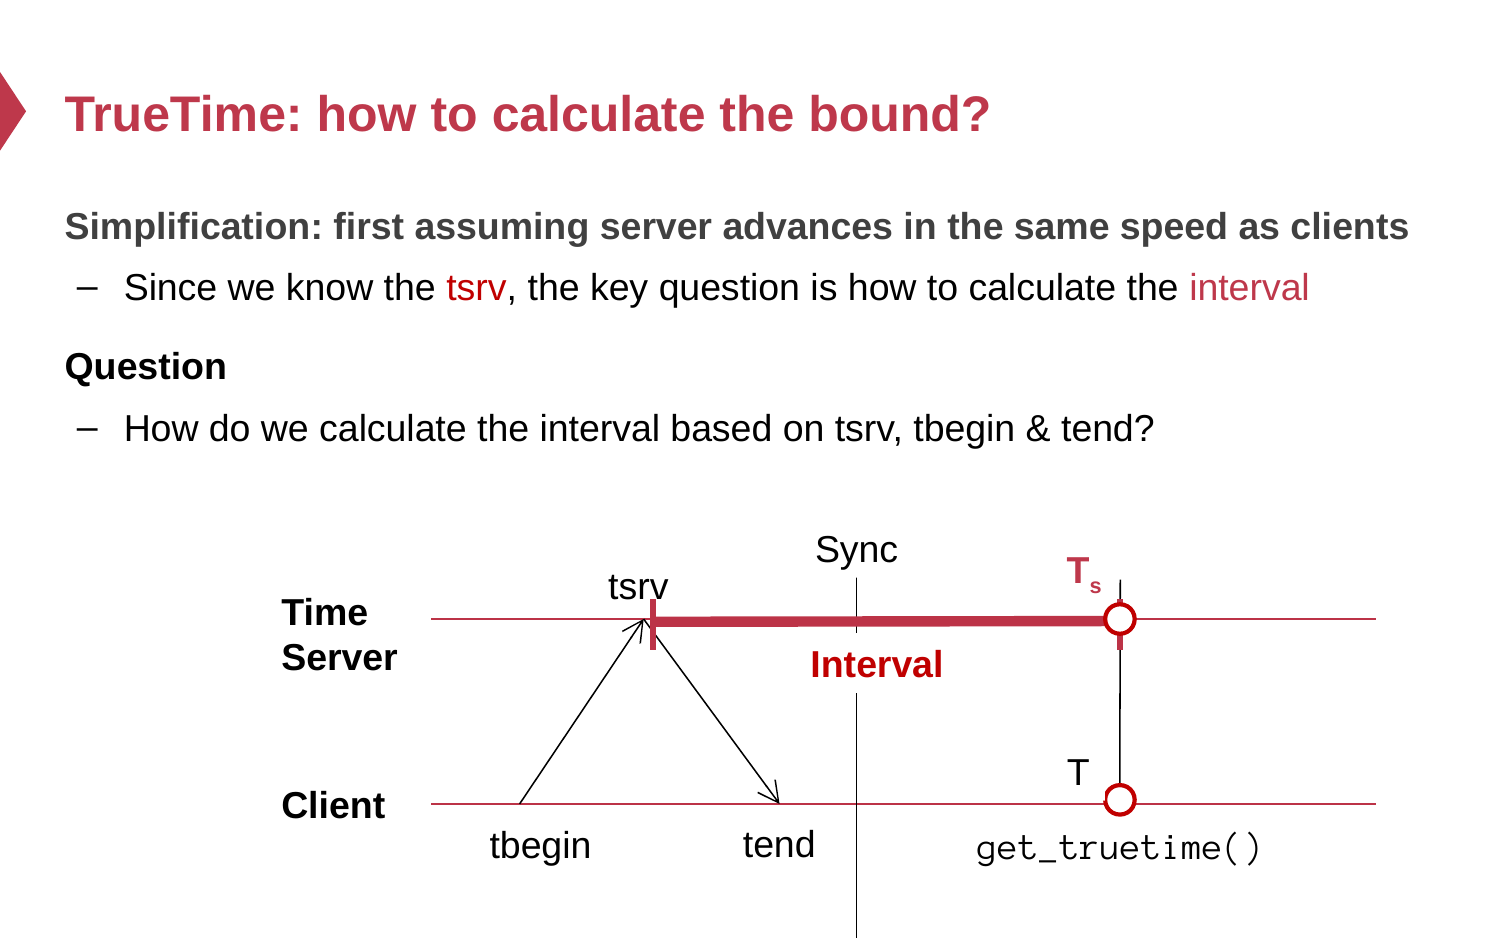

# TrueTime: how to calculate the bound?
Simplification: first assuming server advances in the same speed as clients
Since we know the tsrv, the key question is how to calculate the interval
Question
How do we calculate the interval based on tsrv, tbegin & tend?
Sync
Ts
tsrv
Time
Server

Interval
T
Client

tend
tbegin
get_truetime()
69